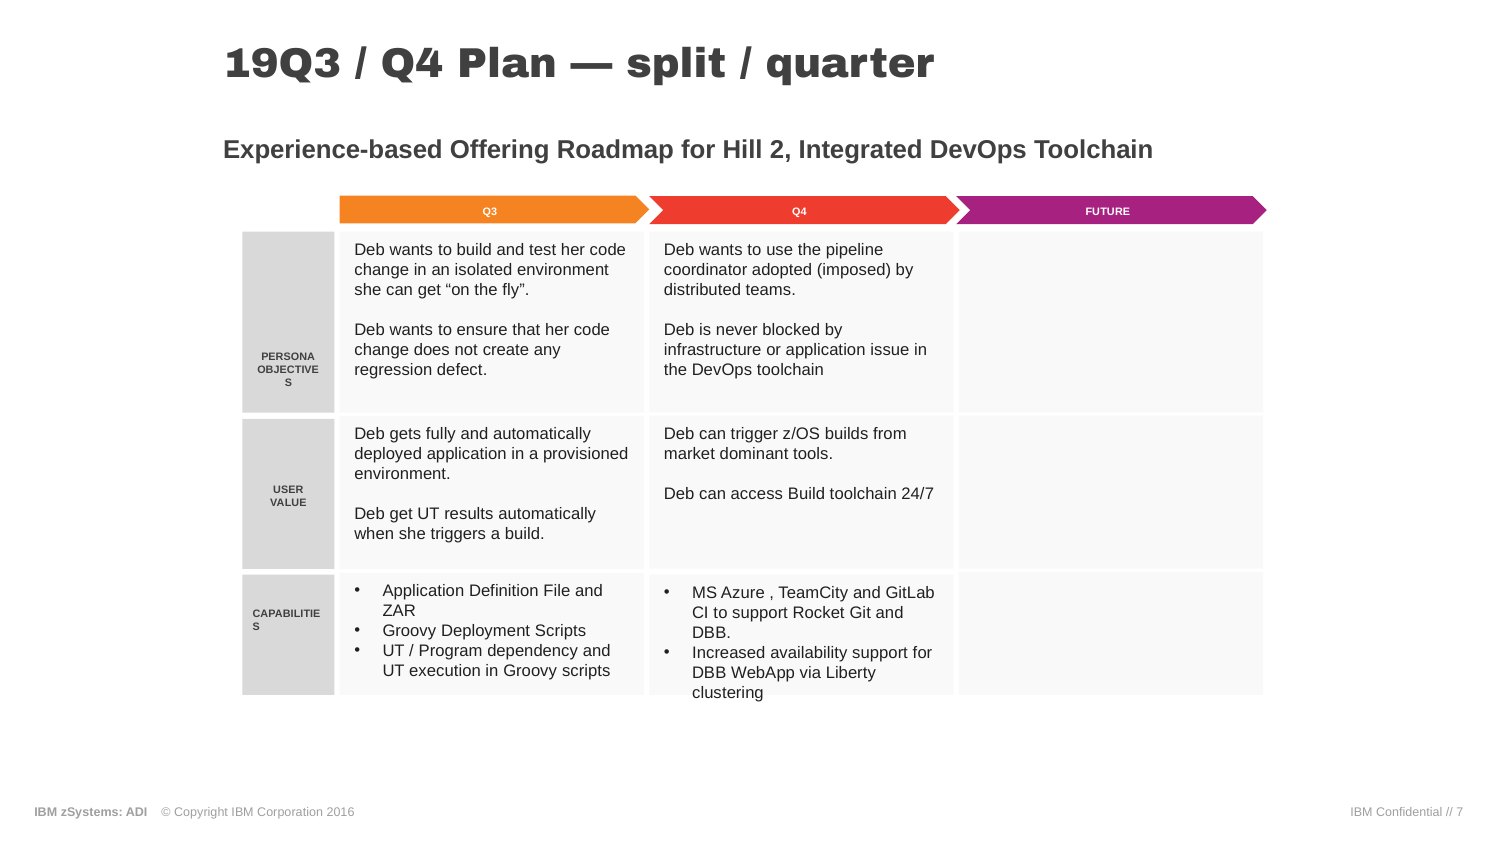

19Q3 / Q4 Plan — split / quarter
Experience-based Offering Roadmap for Hill 2, Integrated DevOps Toolchain

Q3
Q4
FUTURE

Deb wants to build and test her code change in an isolated environment she can get “on the fly”.

Deb wants to ensure that her code change does not create any regression defect.
Deb wants to use the pipeline coordinator adopted (imposed) by distributed teams.

Deb is never blocked by infrastructure or application issue in the DevOps toolchain

PERSONA
OBJECTIVES
Deb can trigger z/OS builds from market dominant tools.

Deb can access Build toolchain 24/7

Deb gets fully and automatically deployed application in a provisioned environment.

Deb get UT results automatically when she triggers a build.

USER
VALUE

Application Definition File and ZAR
Groovy Deployment Scripts
UT / Program dependency and UT execution in Groovy scripts

MS Azure , TeamCity and GitLab CI to support Rocket Git and DBB.
Increased availability support for DBB WebApp via Liberty clustering
CAPABILITIES